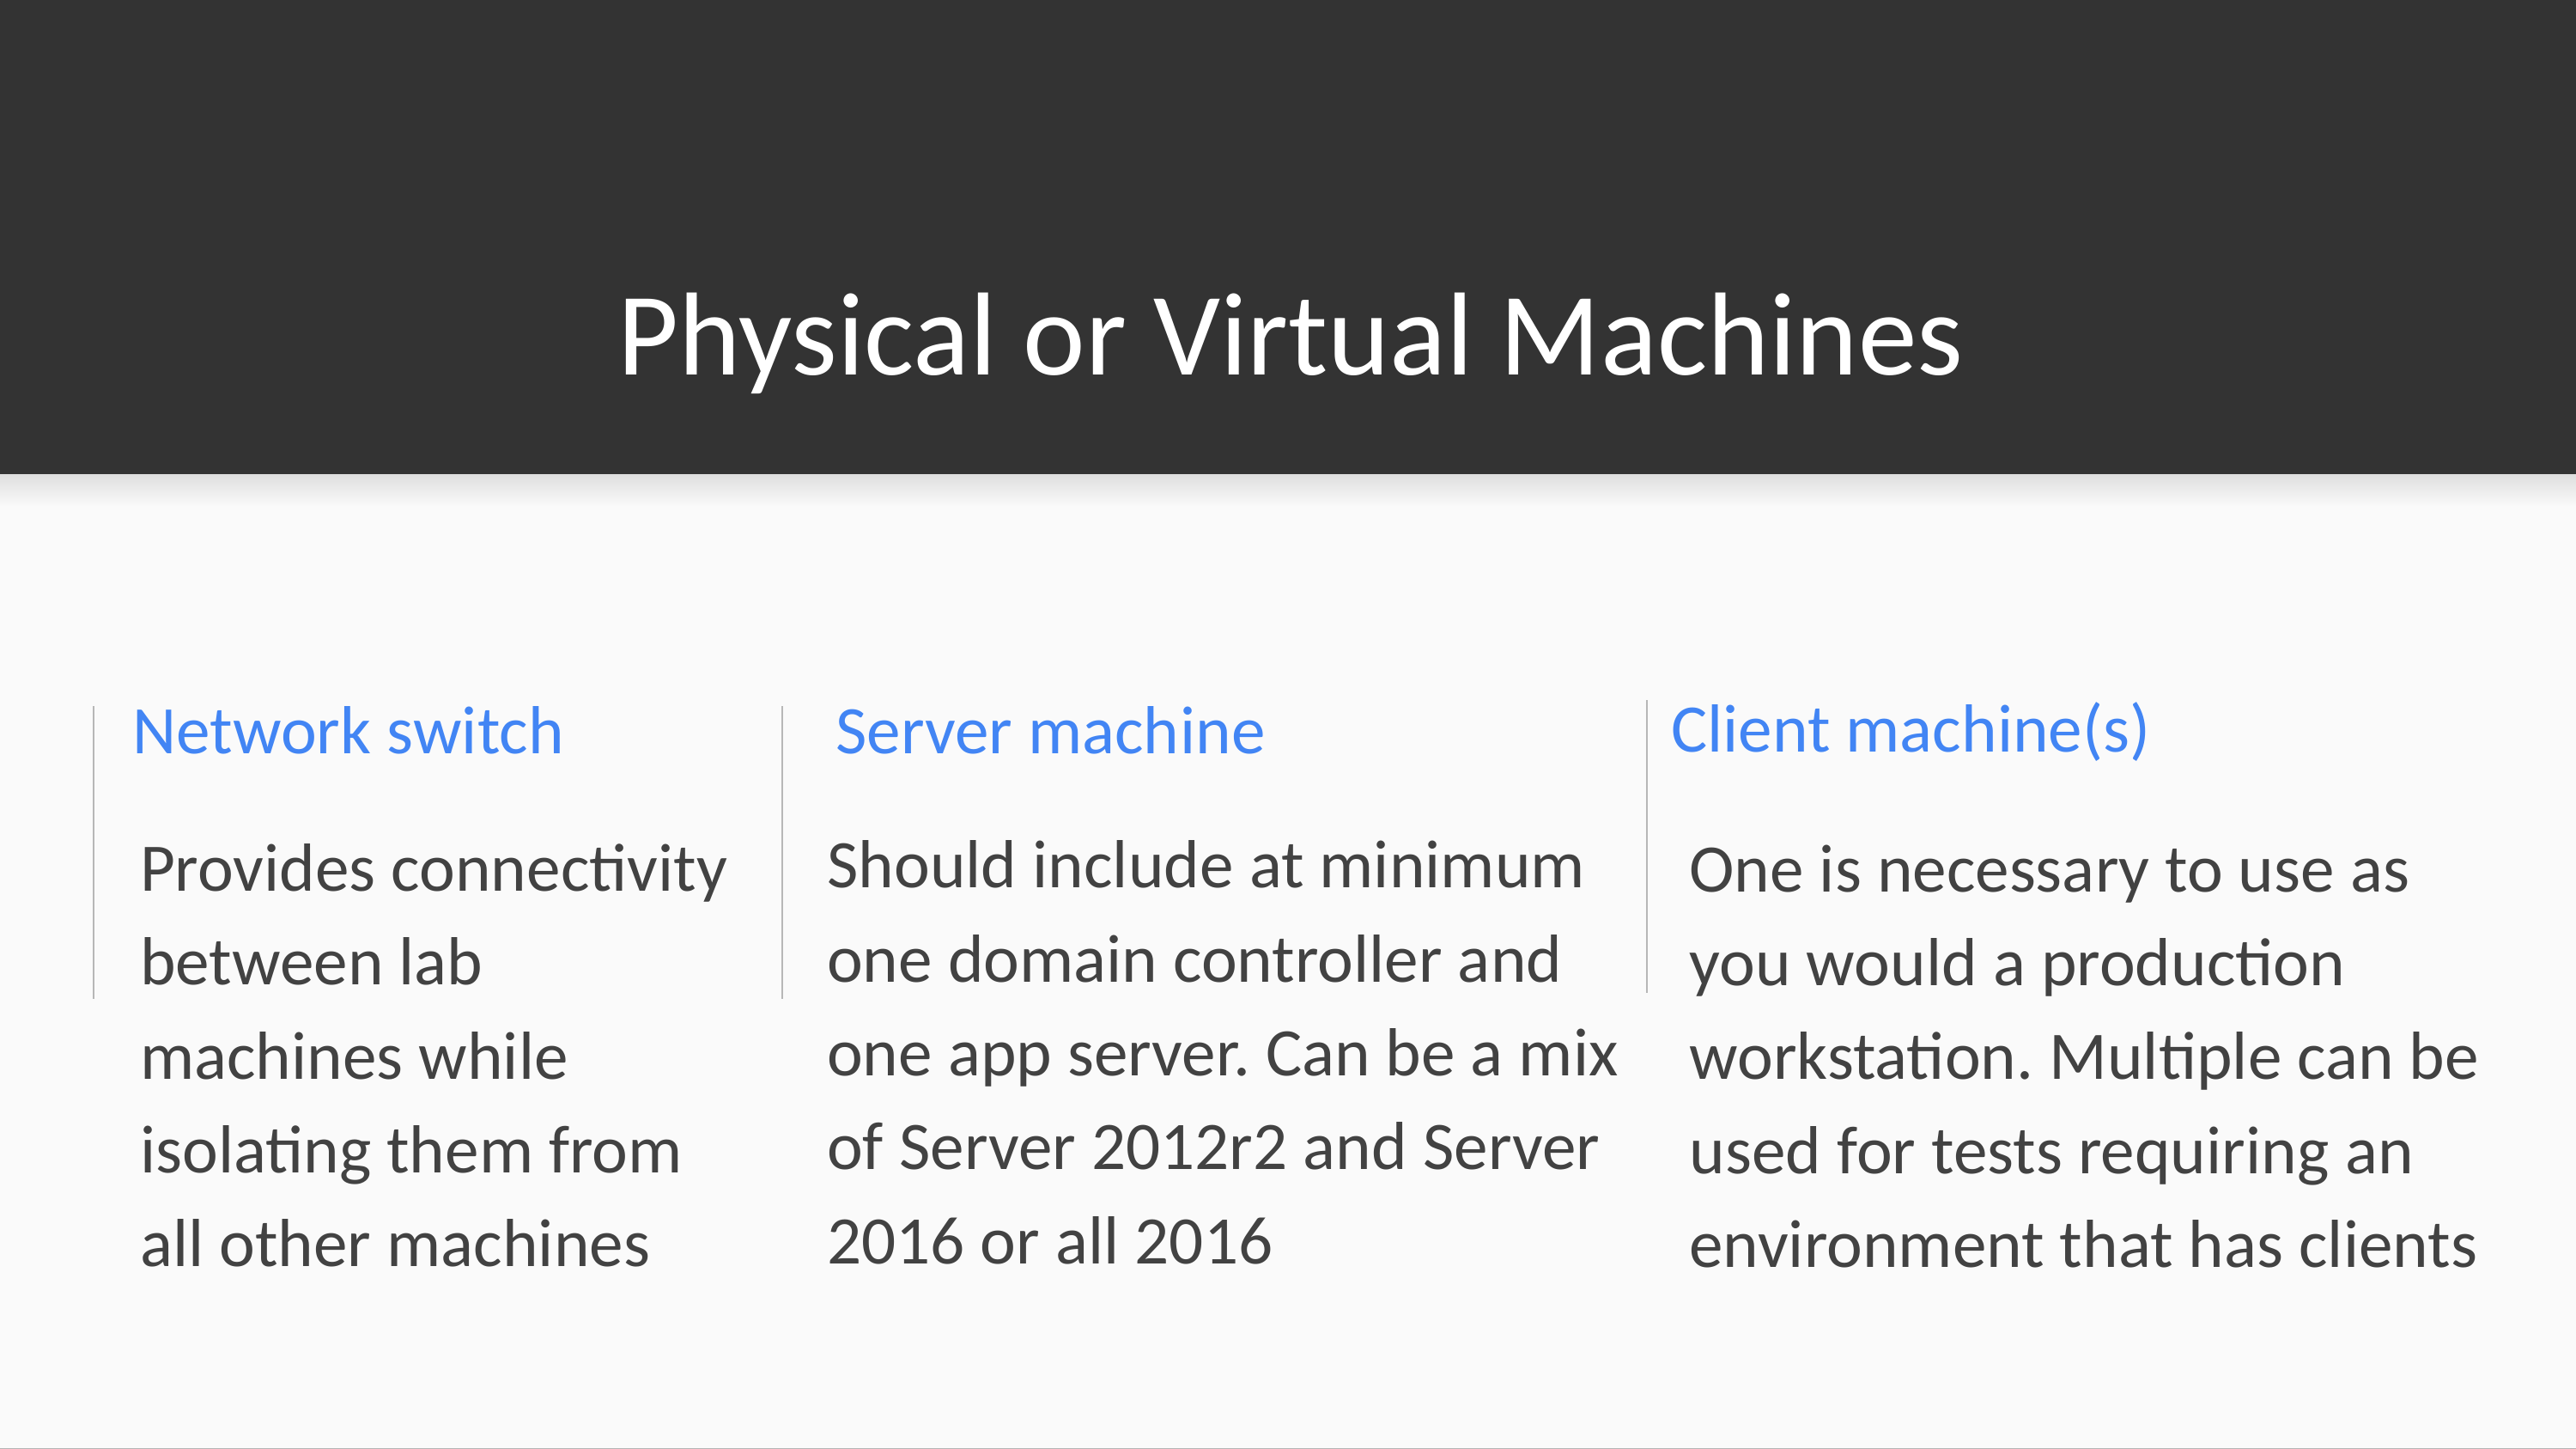

# Physical or Virtual Machines
Client machine(s)
Network switch
Server machine
Should include at minimum one domain controller and one app server. Can be a mix of Server 2012r2 and Server 2016 or all 2016
Provides connectivity between lab machines while isolating them from all other machines
One is necessary to use as you would a production workstation. Multiple can be used for tests requiring an environment that has clients